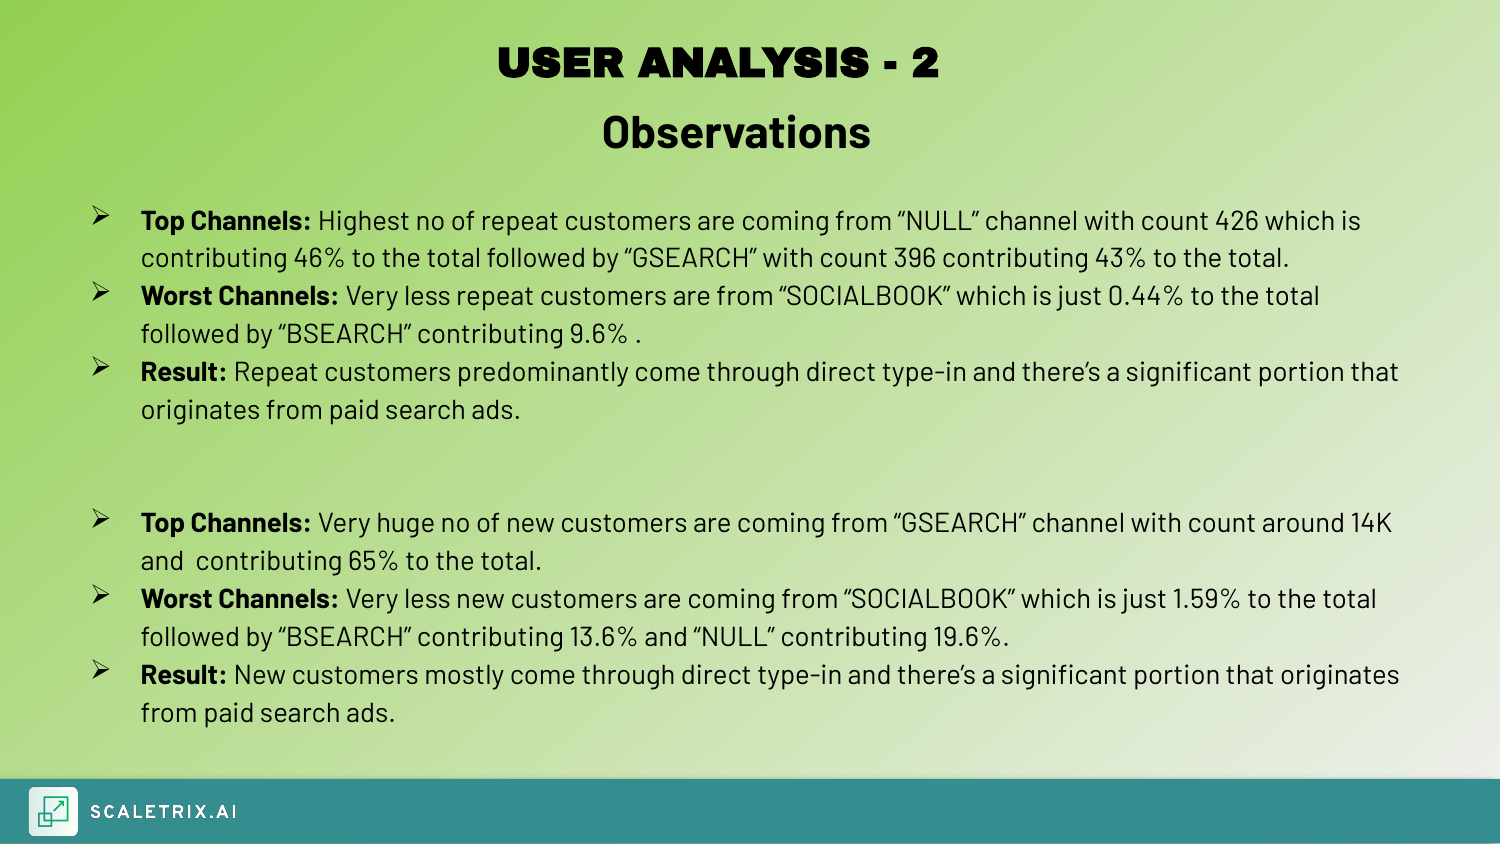

USER ANALYSIS - 2
# Observations
Top Channels: Highest no of repeat customers are coming from “NULL” channel with count 426 which is contributing 46% to the total followed by “GSEARCH” with count 396 contributing 43% to the total.
Worst Channels: Very less repeat customers are from “SOCIALBOOK” which is just 0.44% to the total followed by “BSEARCH” contributing 9.6% .
Result: Repeat customers predominantly come through direct type-in and there’s a significant portion that originates from paid search ads.

Top Channels: Very huge no of new customers are coming from “GSEARCH” channel with count around 14K and  contributing 65% to the total.
Worst Channels: Very less new customers are coming from “SOCIALBOOK” which is just 1.59% to the total followed by “BSEARCH” contributing 13.6% and “NULL” contributing 19.6%.
Result: New customers mostly come through direct type-in and there’s a significant portion that originates from paid search ads.